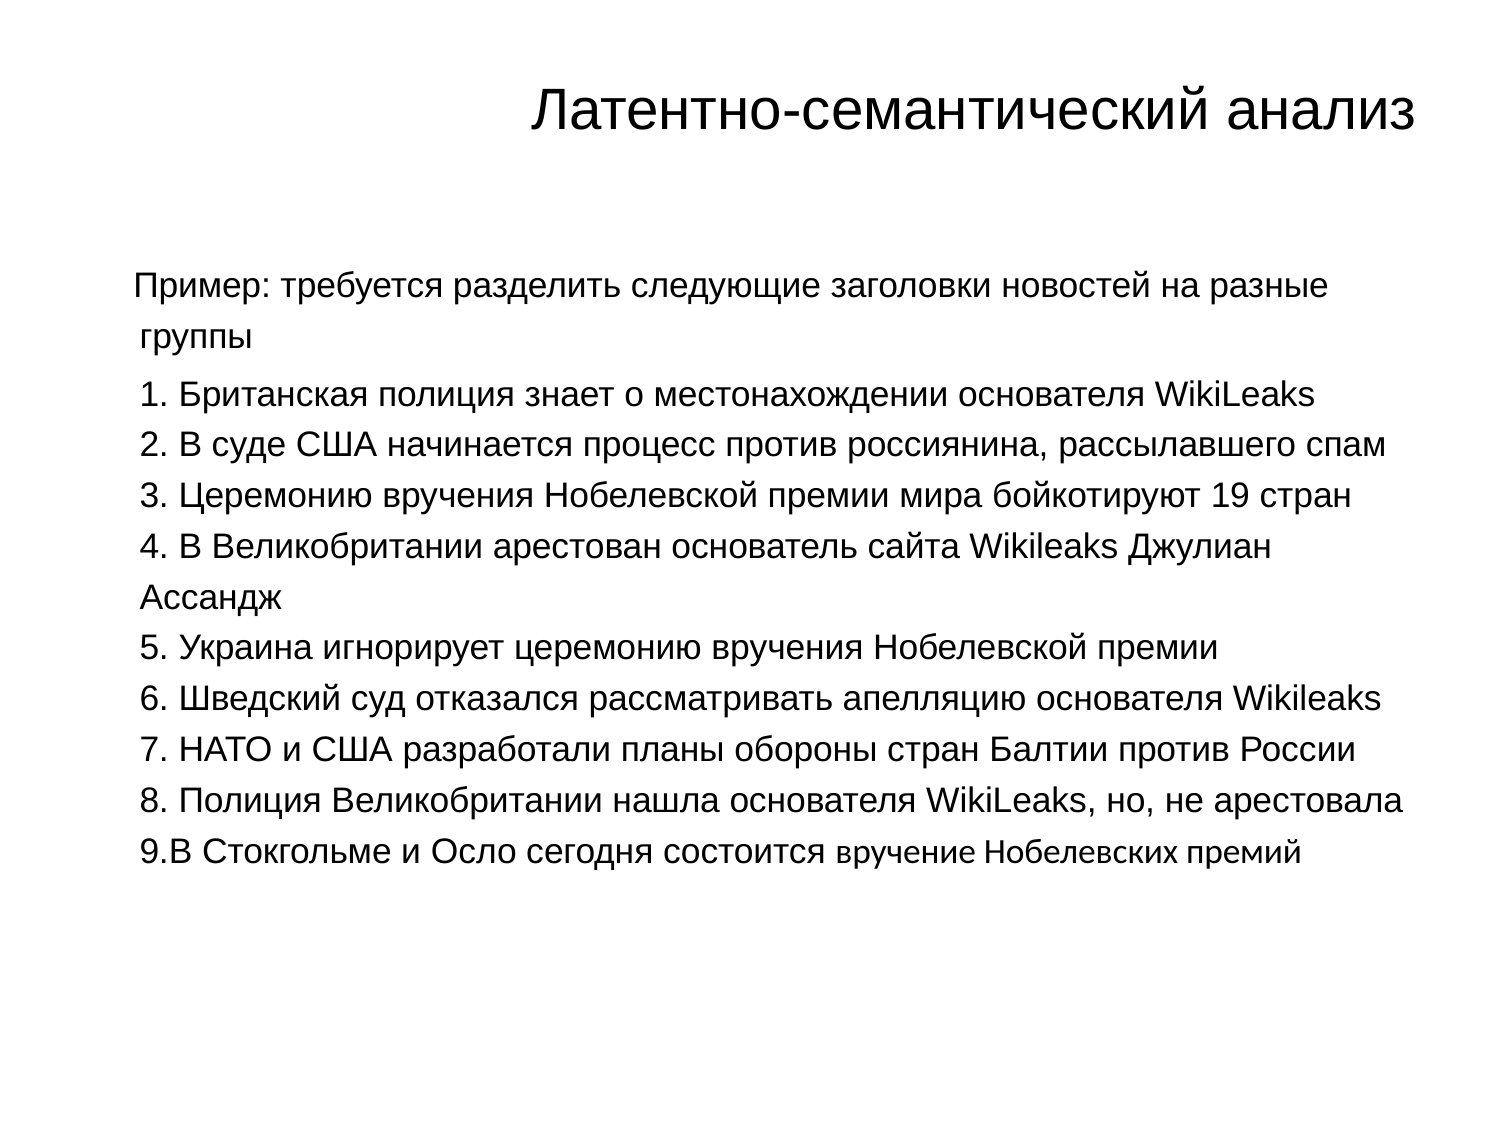

# Латентно-семантический анализ
      Пример: требуется разделить следующие заголовки новостей на разные группы
	1. Британская полиция знает о местонахождении основателя WikiLeaks
2. В суде США начинается процесс против россиянина, рассылавшего спам
3. Церемонию вручения Нобелевской премии мира бойкотируют 19 стран
4. В Великобритании арестован основатель сайта Wikileaks Джулиан Ассандж
5. Украина игнорирует церемонию вручения Нобелевской премии
6. Шведский суд отказался рассматривать апелляцию основателя Wikileaks
7. НАТО и США разработали планы обороны стран Балтии против России
8. Полиция Великобритании нашла основателя WikiLeaks, но, не арестовала
9.В Стокгольме и Осло сегодня состоится вручение Нобелевских премий